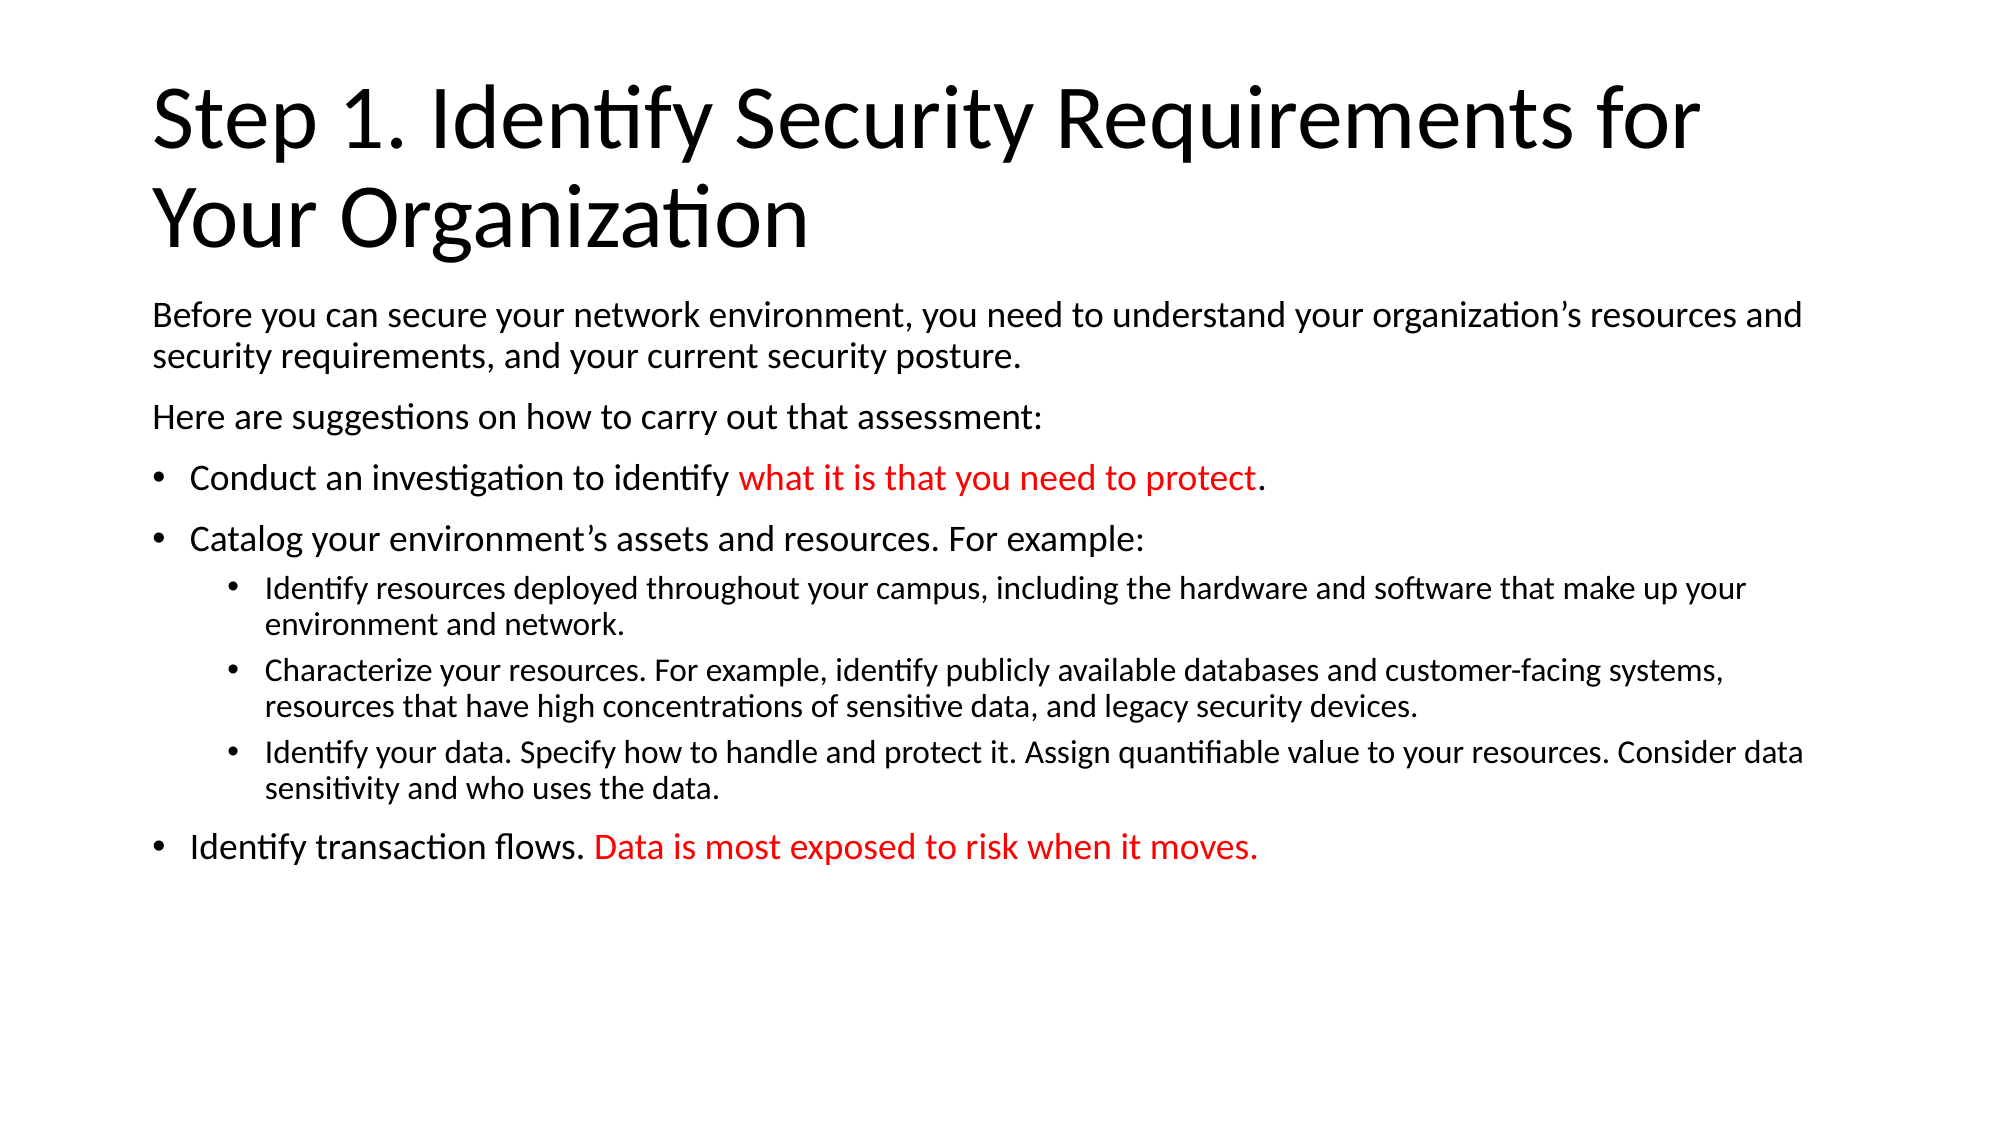

# Step 1. Identify Security Requirements for Your Organization
Before you can secure your network environment, you need to understand your organization’s resources and security requirements, and your current security posture.
Here are suggestions on how to carry out that assessment:
Conduct an investigation to identify what it is that you need to protect.
Catalog your environment’s assets and resources. For example:
Identify resources deployed throughout your campus, including the hardware and software that make up your environment and network.
Characterize your resources. For example, identify publicly available databases and customer-facing systems, resources that have high concentrations of sensitive data, and legacy security devices.
Identify your data. Specify how to handle and protect it. Assign quantifiable value to your resources. Consider data sensitivity and who uses the data.
Identify transaction flows. Data is most exposed to risk when it moves.